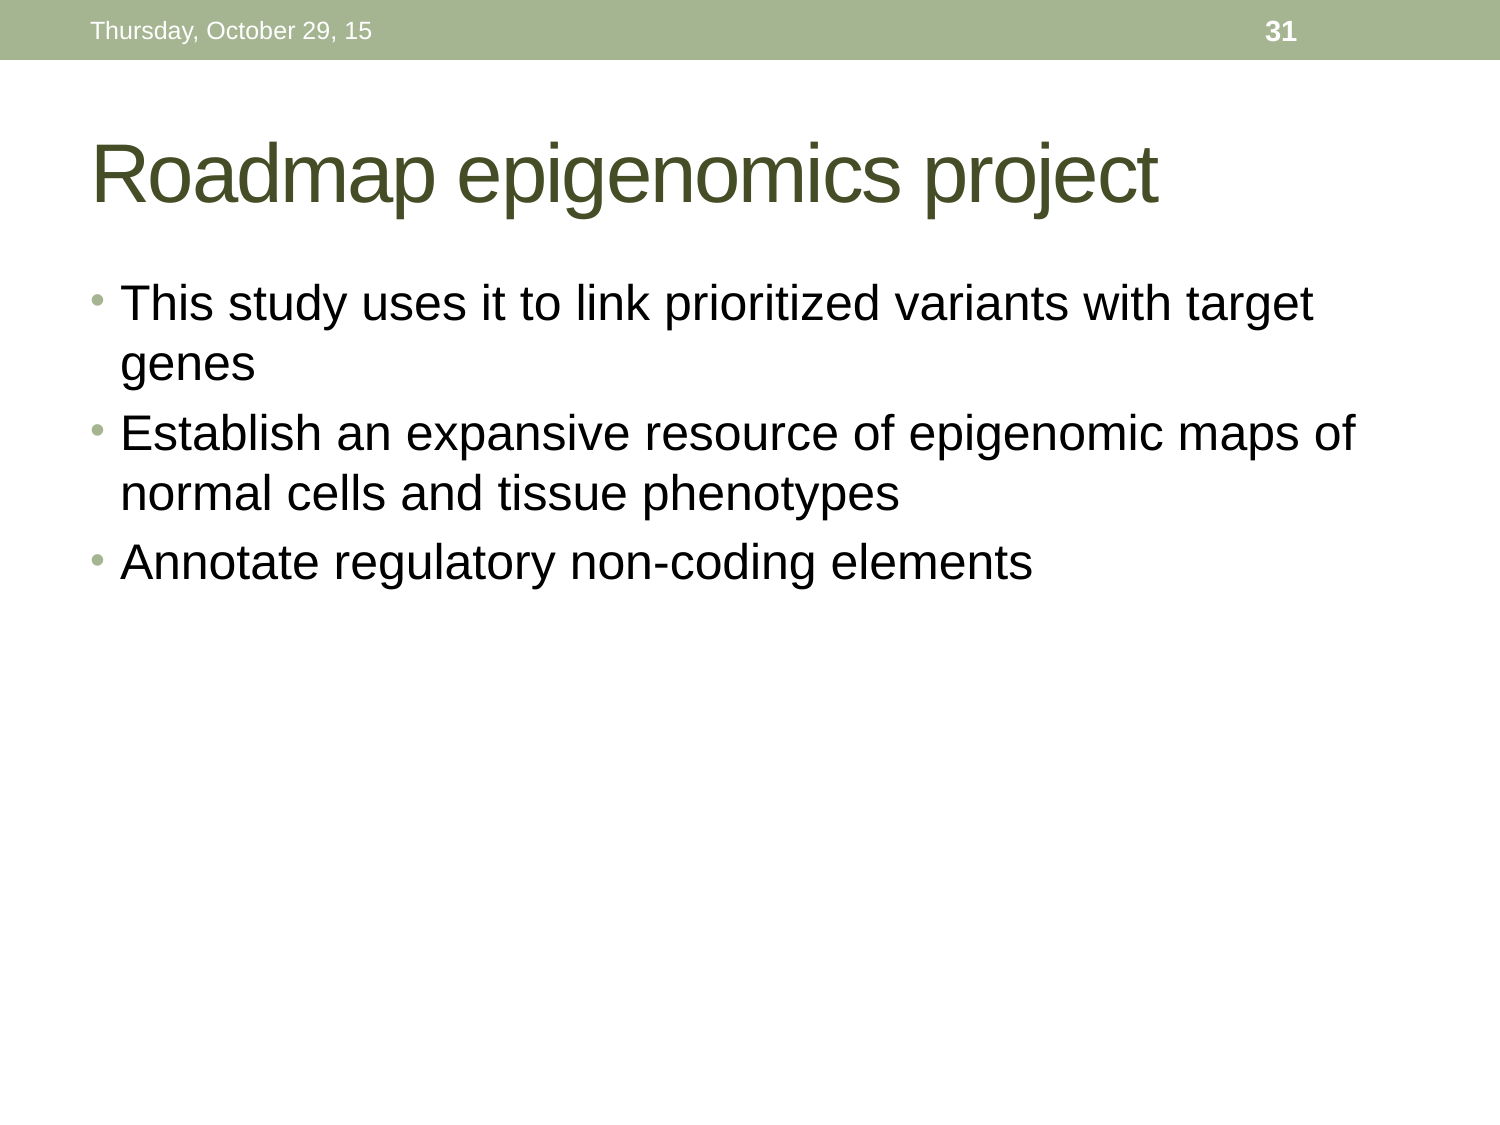

Thursday, October 29, 15
31
# Roadmap epigenomics project
This study uses it to link prioritized variants with target genes
Establish an expansive resource of epigenomic maps of normal cells and tissue phenotypes
Annotate regulatory non-coding elements